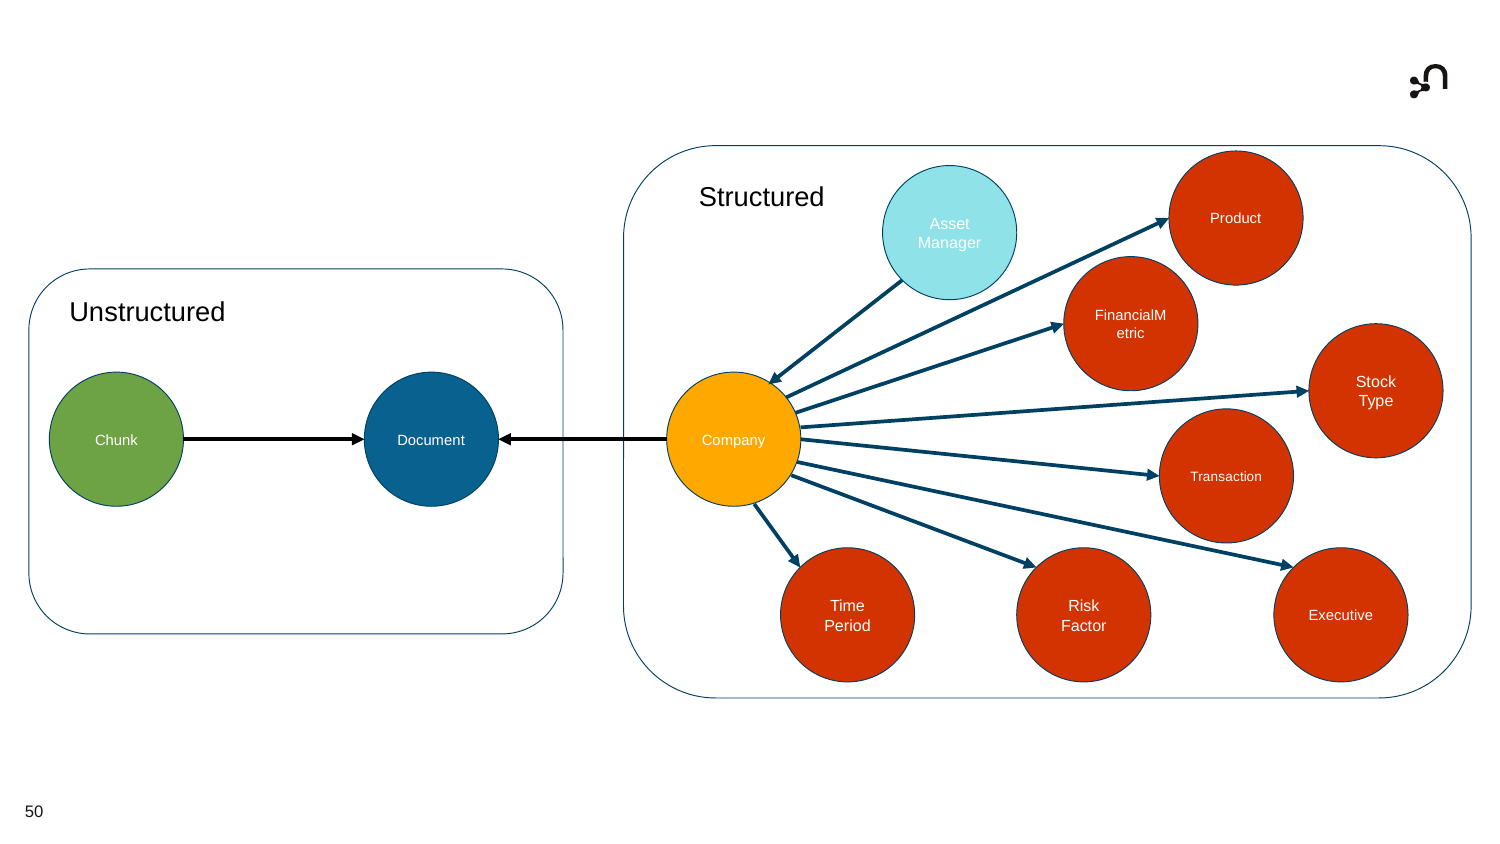

Product
Asset
Manager
Structured
FinancialMetric

Unstructured
Stock
Type
Chunk
Document
Company
Transaction
Risk
Factor
Time
Period
Executive
50